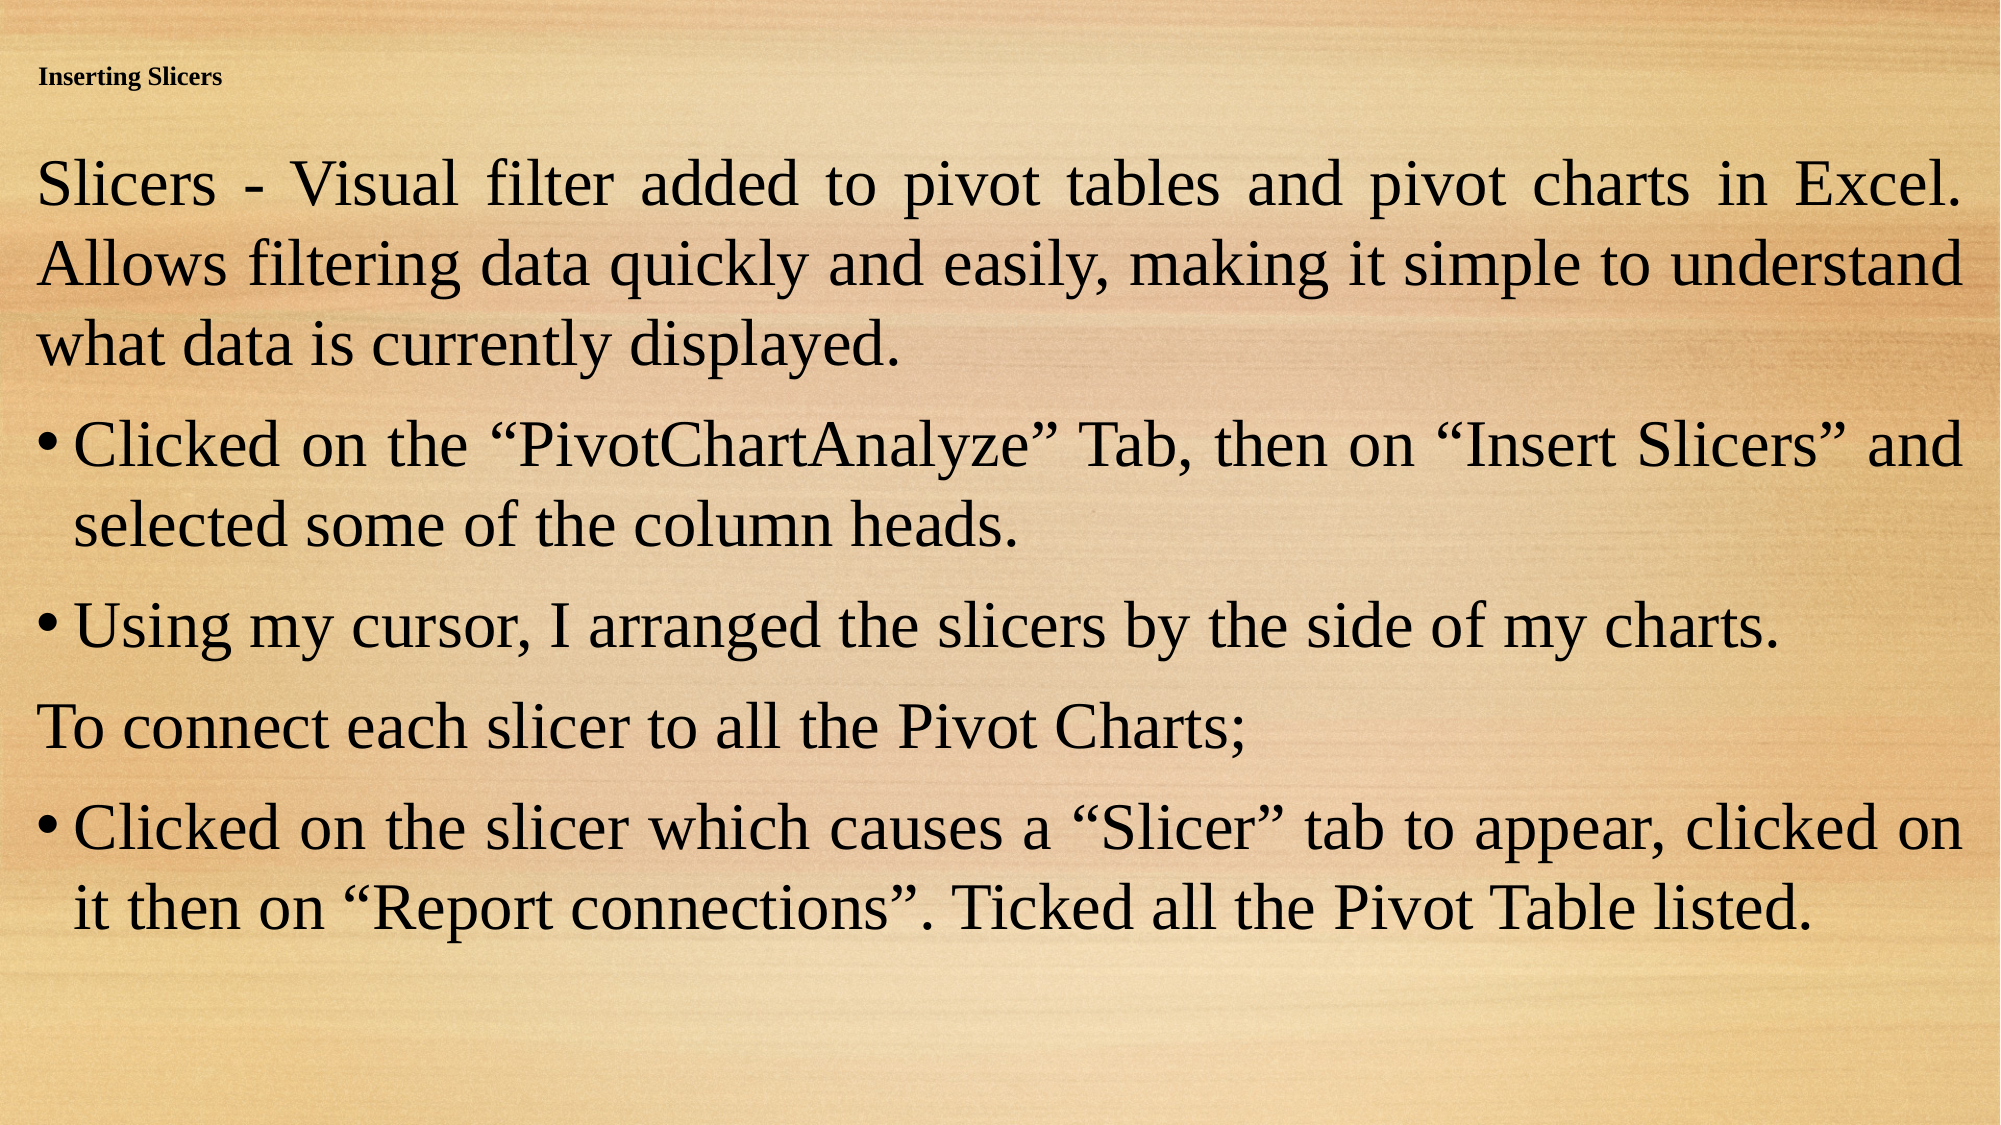

# Inserting Slicers
Slicers - Visual filter added to pivot tables and pivot charts in Excel. Allows filtering data quickly and easily, making it simple to understand what data is currently displayed.
Clicked on the “PivotChartAnalyze” Tab, then on “Insert Slicers” and selected some of the column heads.
Using my cursor, I arranged the slicers by the side of my charts.
To connect each slicer to all the Pivot Charts;
Clicked on the slicer which causes a “Slicer” tab to appear, clicked on it then on “Report connections”. Ticked all the Pivot Table listed.